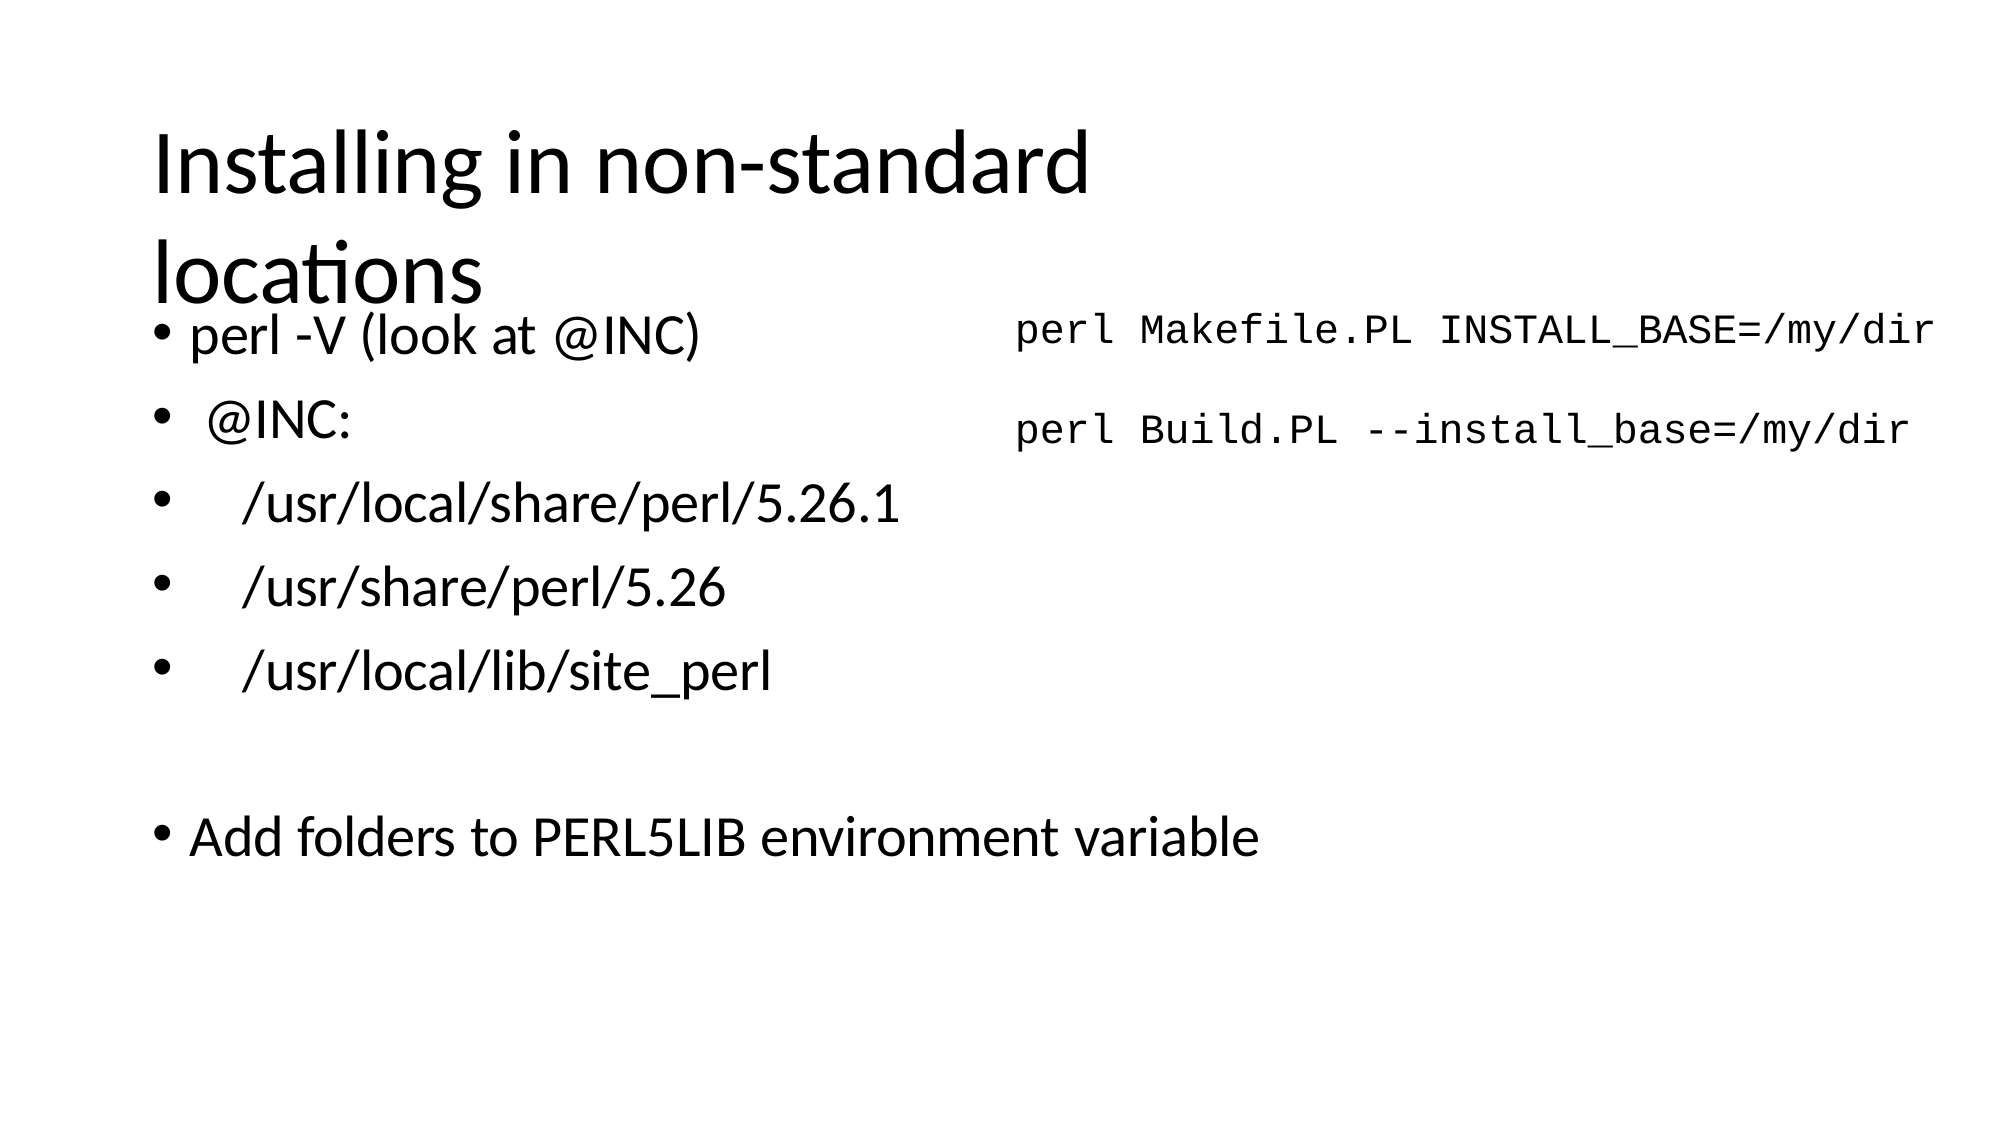

# Installing in non-standard locations
perl -V (look at @INC)
@INC:
perl Makefile.PL INSTALL_BASE=/my/dir
perl Build.PL --install_base=/my/dir
/usr/local/share/perl/5.26.1
/usr/share/perl/5.26
/usr/local/lib/site_perl

Add folders to PERL5LIB environment variable